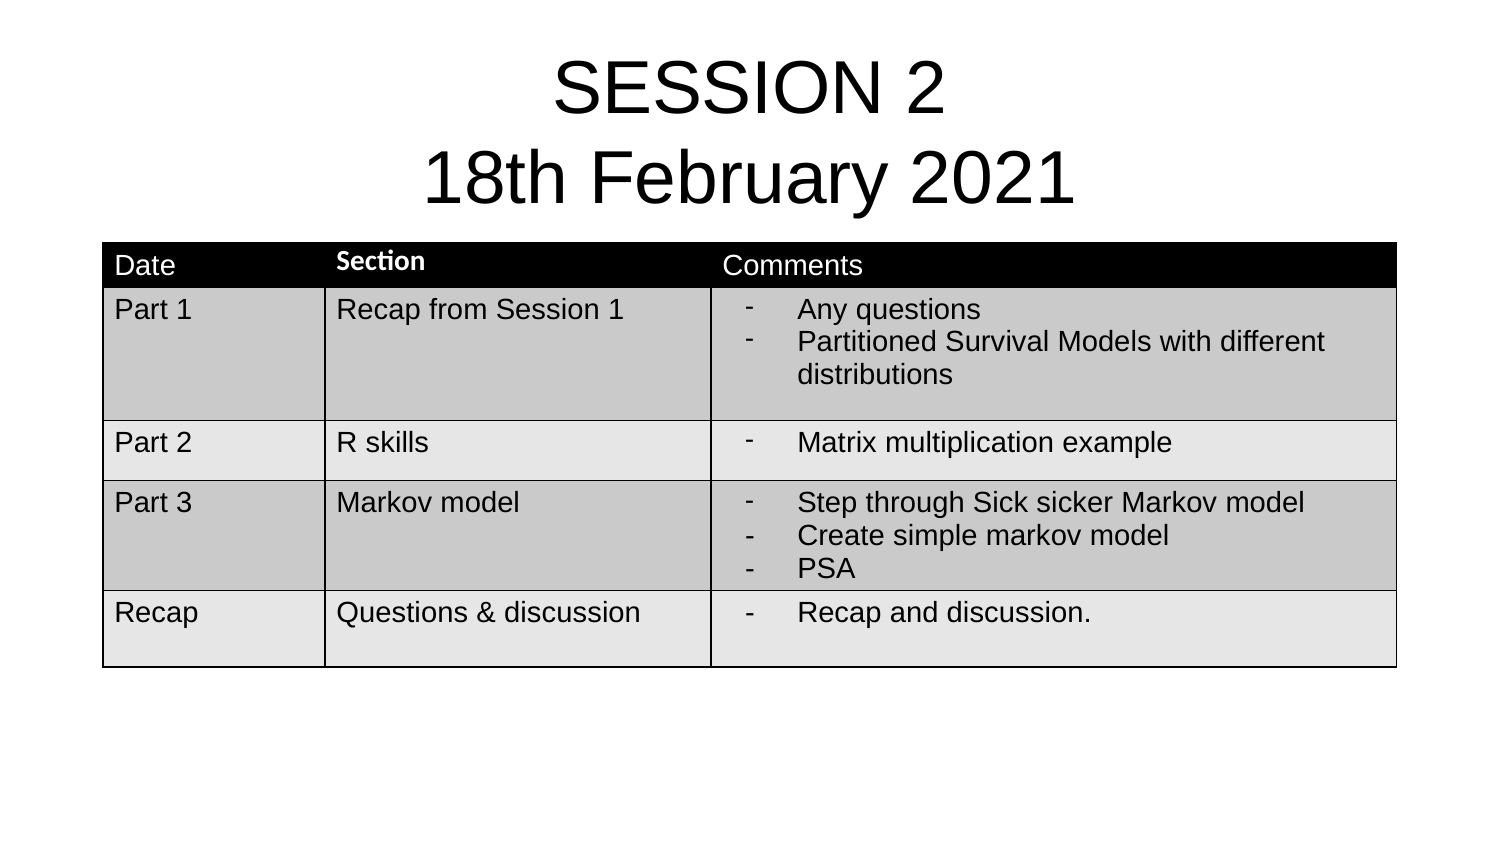

# SESSION 2
18th February 2021
| Date | Section | Comments |
| --- | --- | --- |
| Part 1 | Recap from Session 1 | Any questions Partitioned Survival Models with different distributions |
| Part 2 | R skills | Matrix multiplication example |
| Part 3 | Markov model | Step through Sick sicker Markov model Create simple markov model PSA |
| Recap | Questions & discussion | Recap and discussion. |